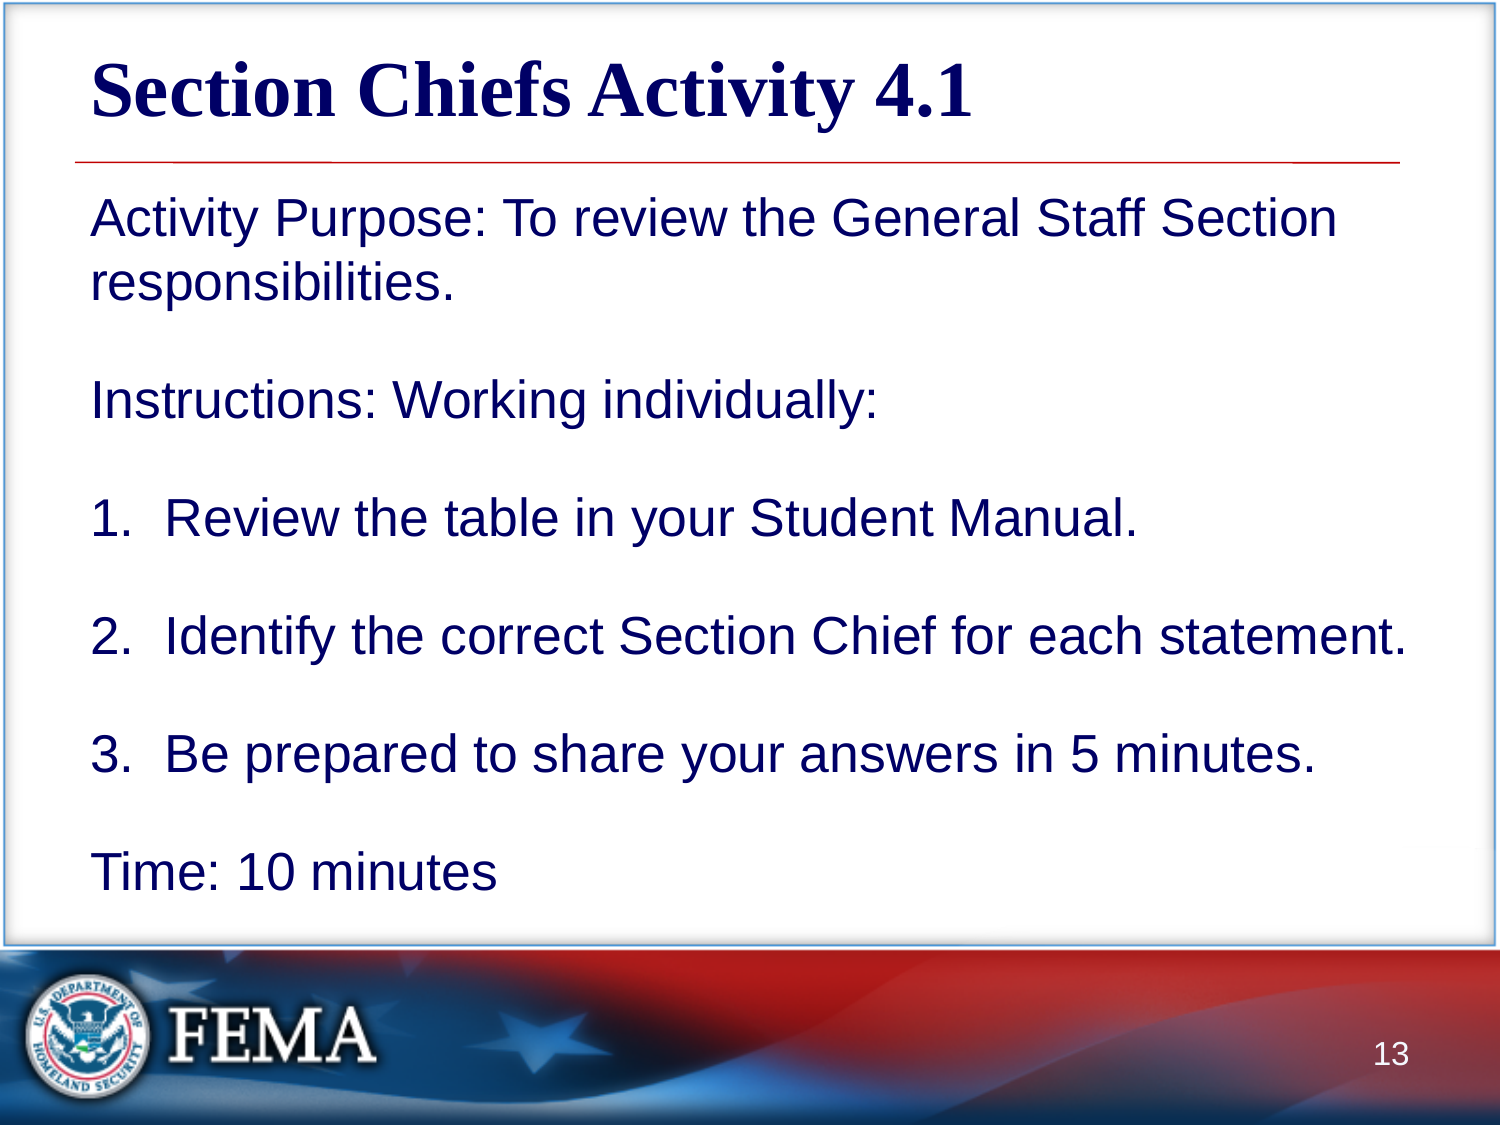

# Section Chiefs Activity 4.1
Activity Purpose: To review the General Staff Section responsibilities.
Instructions: Working individually:
Review the table in your Student Manual.
Identify the correct Section Chief for each statement.
Be prepared to share your answers in 5 minutes.
Time: 10 minutes
13